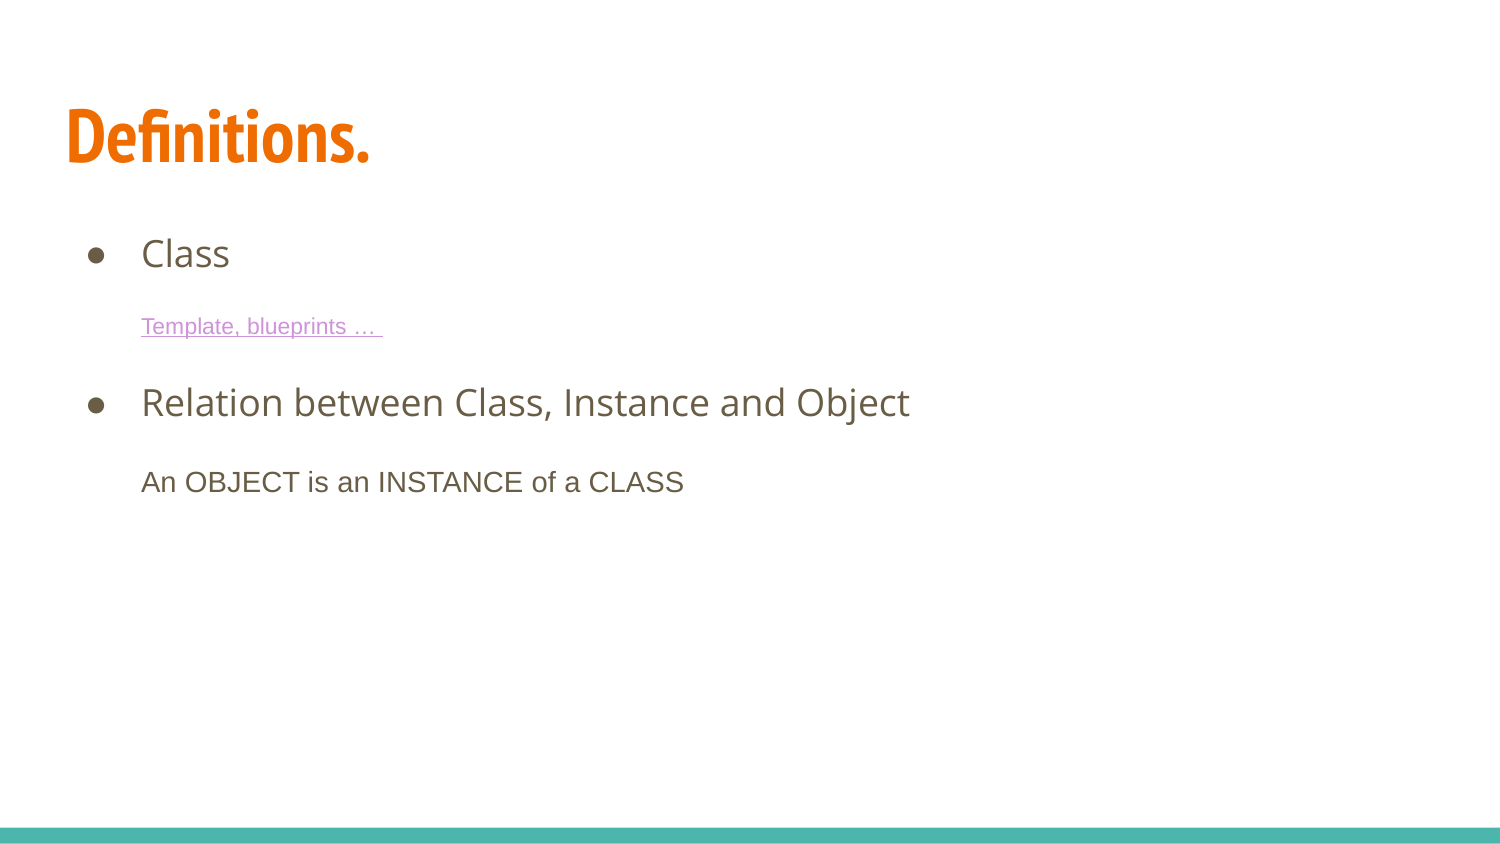

# Definitions.
Class
Template, blueprints …
Relation between Class, Instance and Object
An OBJECT is an INSTANCE of a CLASS